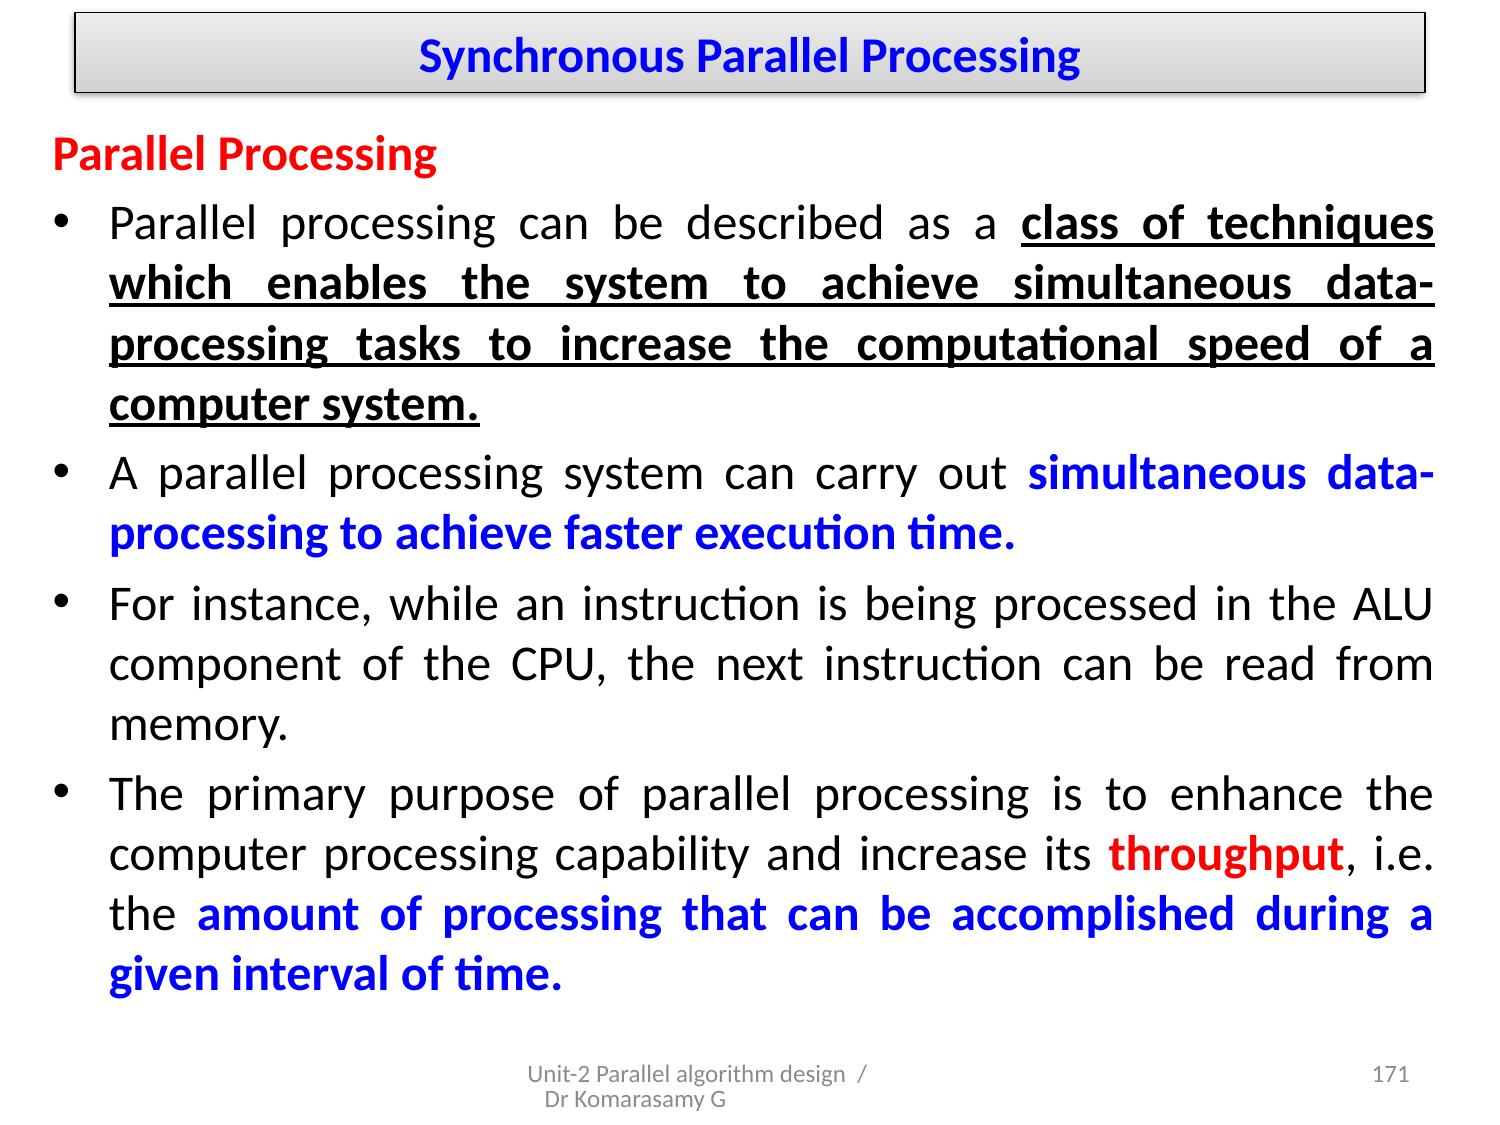

# Synchronous Parallel Processing
Parallel Processing
Parallel processing can be described as a class of techniques which enables the system to achieve simultaneous data-processing tasks to increase the computational speed of a computer system.
A parallel processing system can carry out simultaneous data-processing to achieve faster execution time.
For instance, while an instruction is being processed in the ALU component of the CPU, the next instruction can be read from memory.
The primary purpose of parallel processing is to enhance the computer processing capability and increase its throughput, i.e. the amount of processing that can be accomplished during a given interval of time.
Unit-2 Parallel algorithm design  /                     Dr Komarasamy G
171